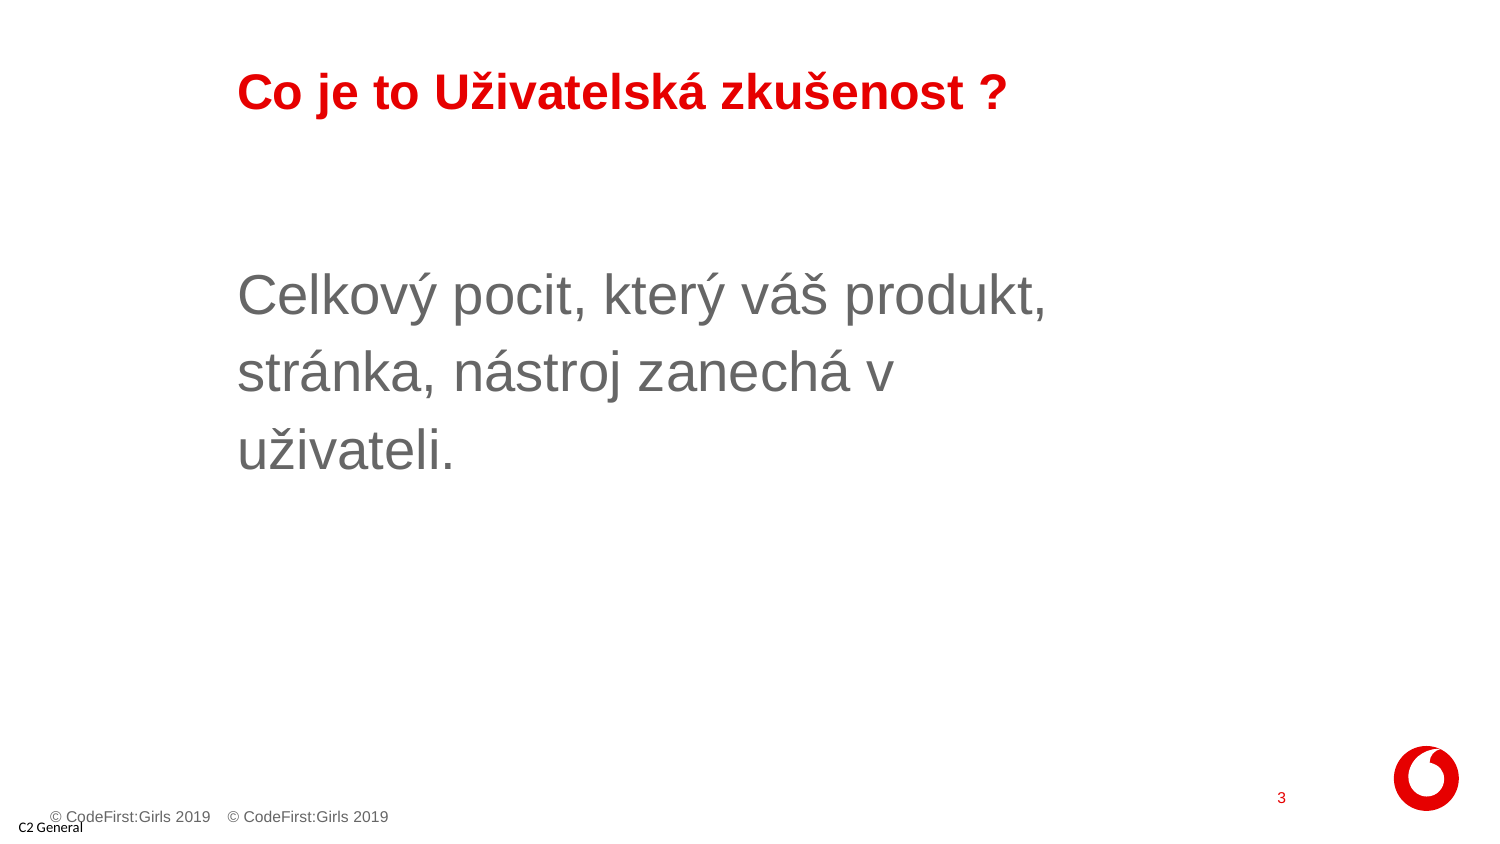

# Co je to Uživatelská zkušenost ?
Celkový pocit, který váš produkt, stránka, nástroj zanechá v uživateli.

3
© CodeFirst:Girls 2019